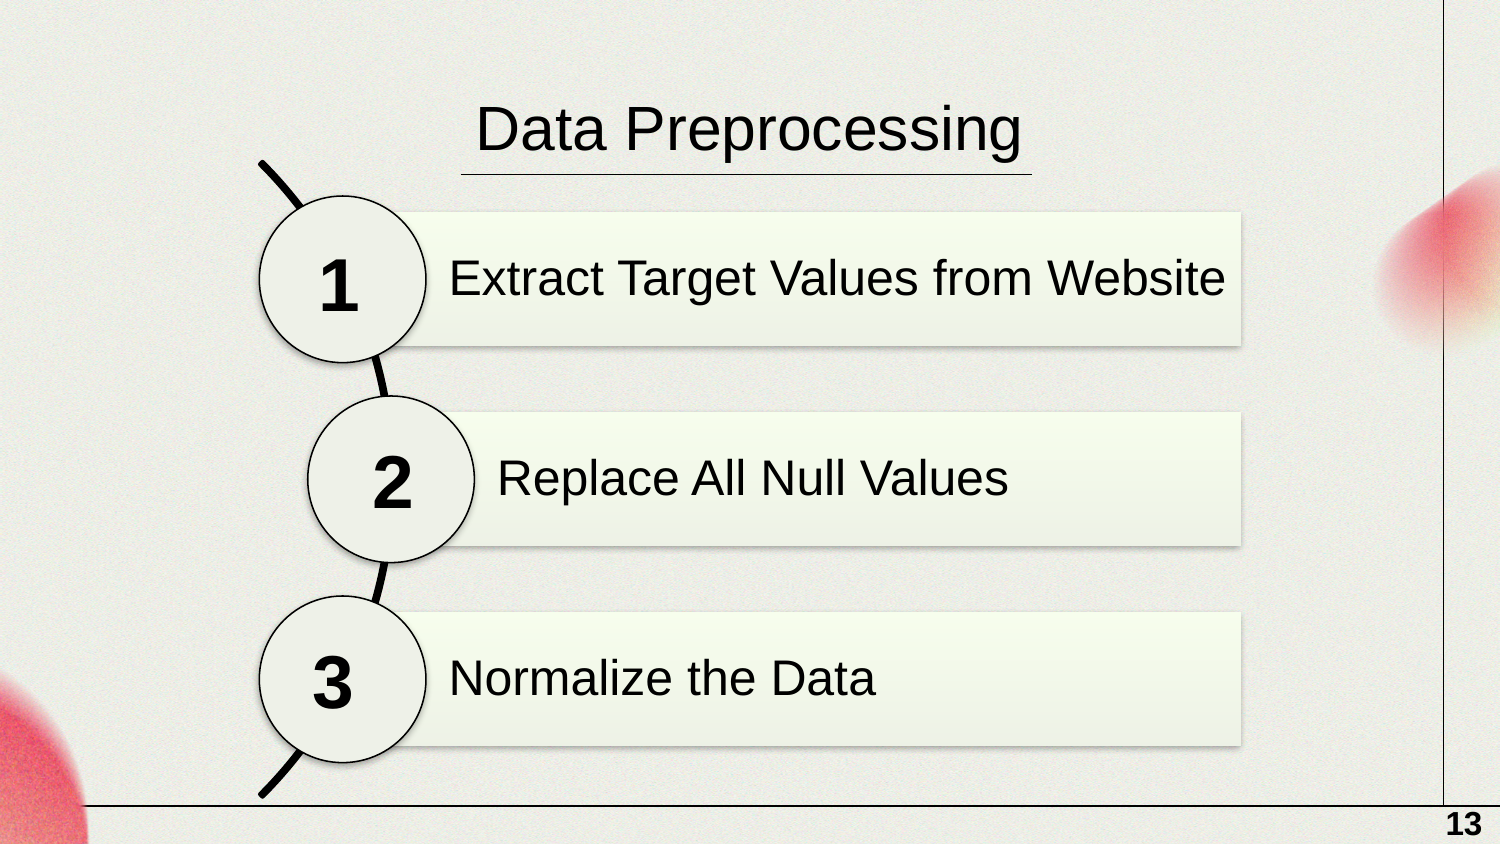

# Data Preprocessing
Extract Target Values from Website
Replace All Null Values
Normalize the Data
1
2
3
13